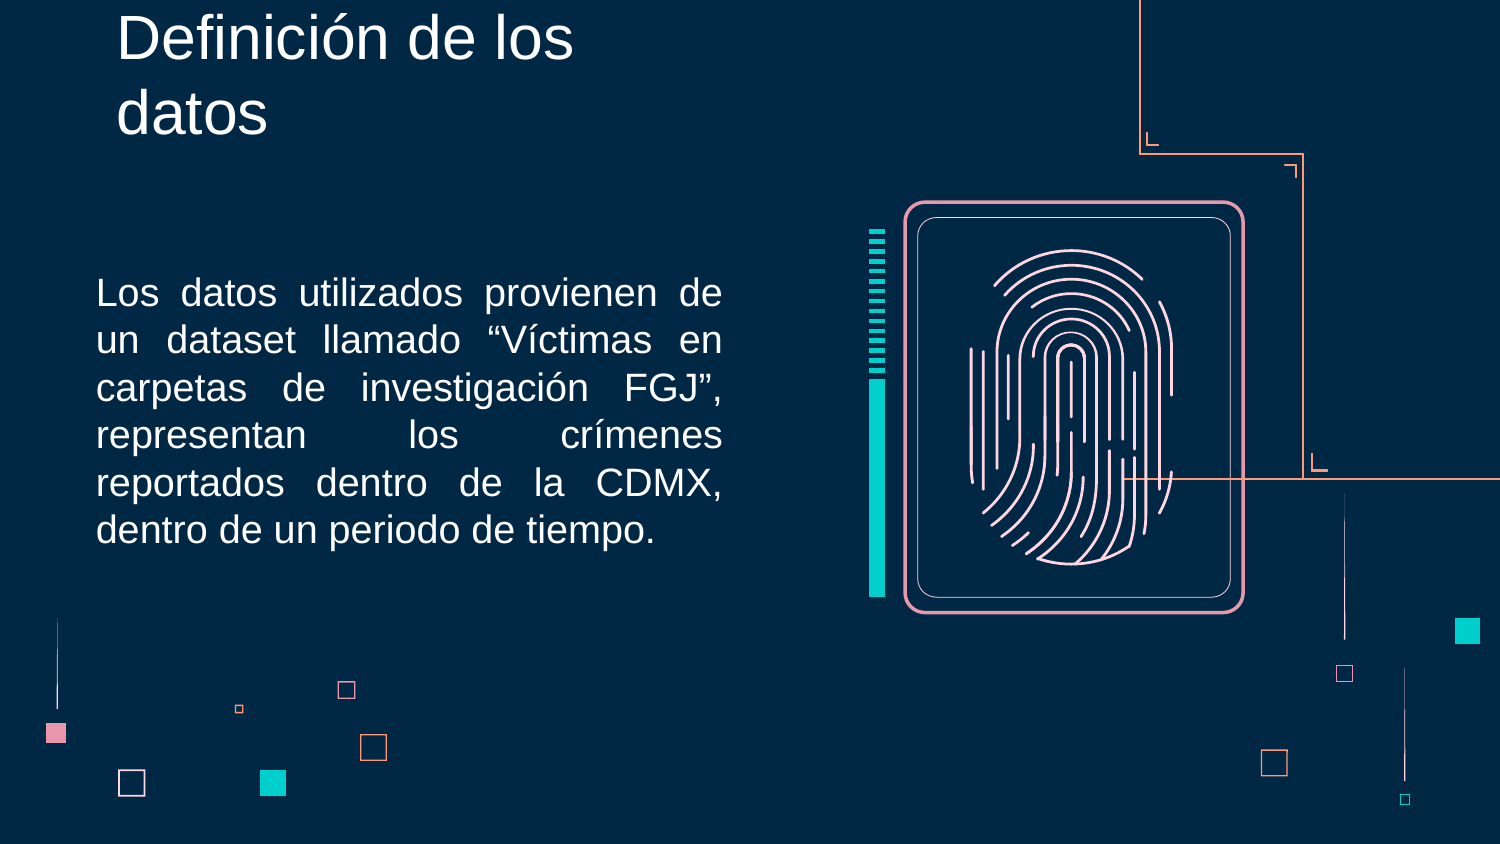

# Definición de los datos

Los datos utilizados provienen de un dataset llamado “Víctimas en carpetas de investigación FGJ”, representan los crímenes reportados dentro de la CDMX, dentro de un periodo de tiempo.